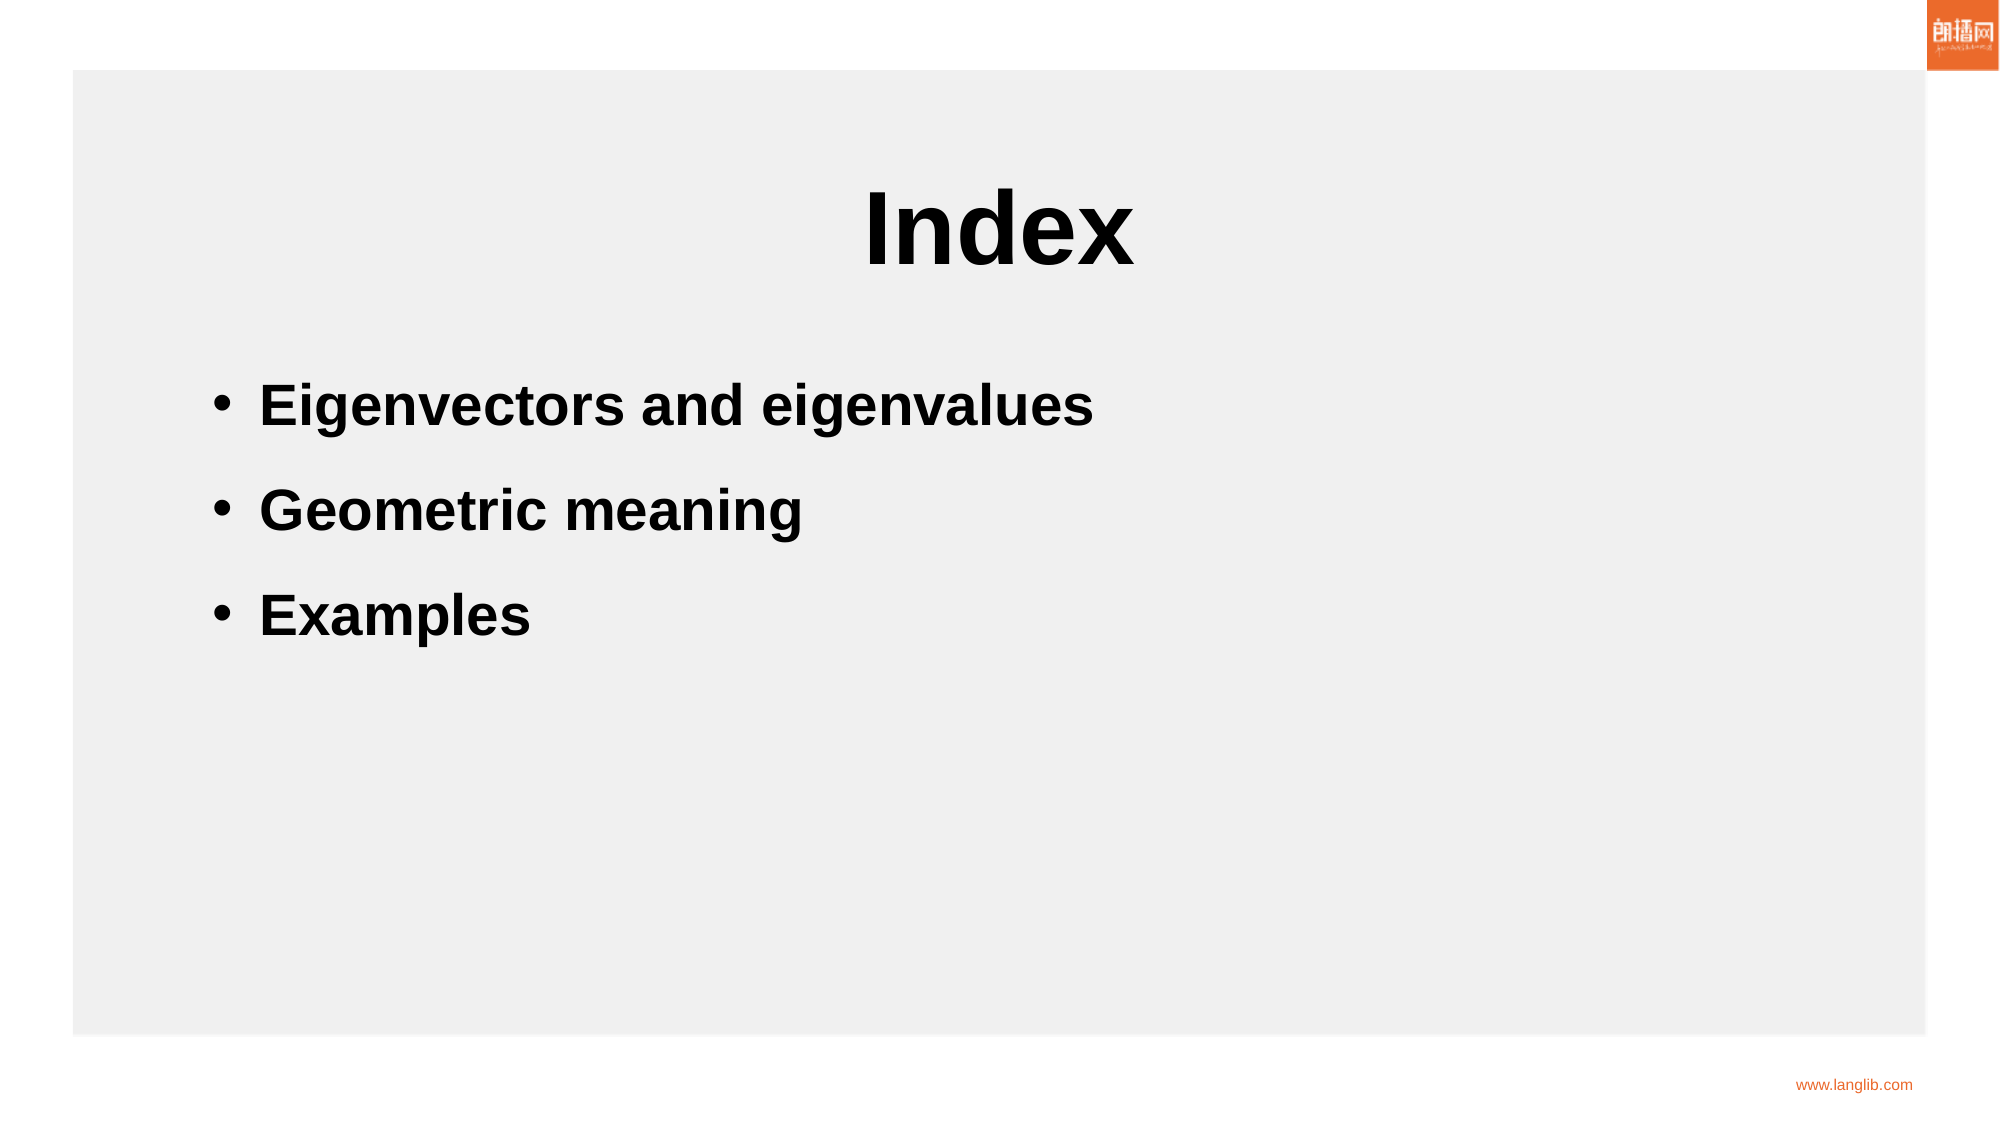

Index
Eigenvectors and eigenvalues
Geometric meaning
Examples